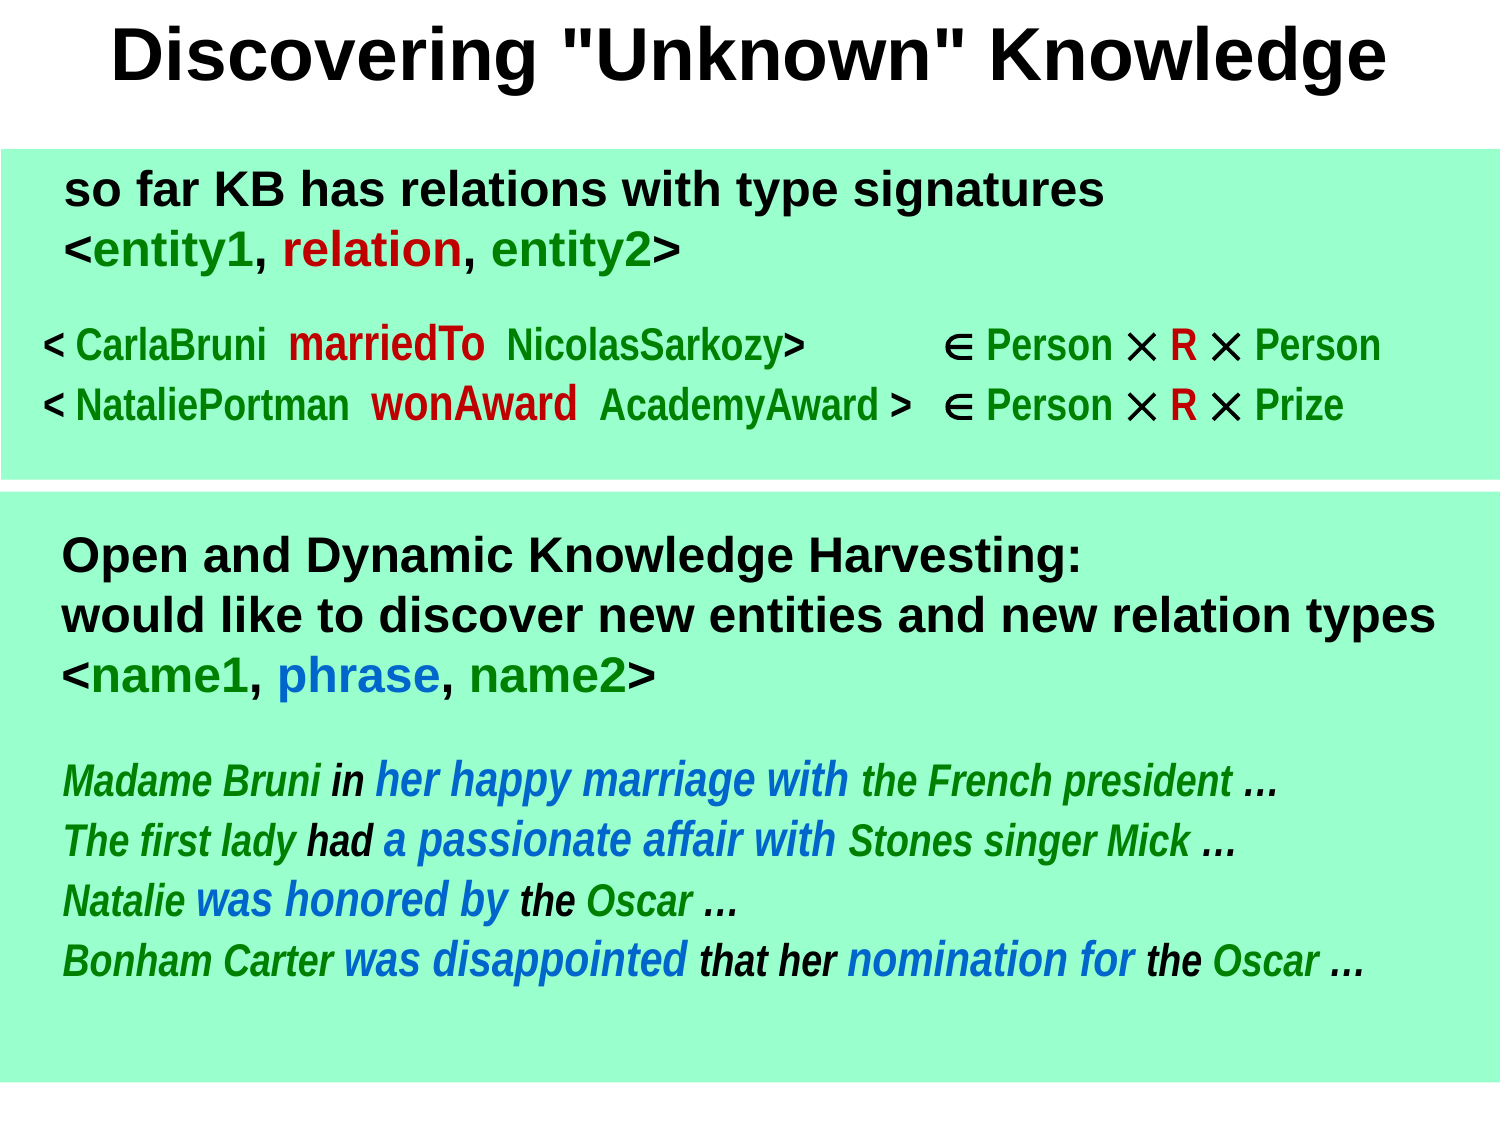

# Discovering "Unknown" Knowledge

so far KB has relations with type signatures
<entity1, relation, entity2>
< CarlaBruni  marriedTo  NicolasSarkozy>            	∈ Person × R × Person
< NataliePortman  wonAward  AcademyAward >  	∈ Person × R × Prize

Open and Dynamic Knowledge Harvesting:
would like to discover new entities and new relation types
<name1, phrase, name2>
Madame Bruni in her happy marriage with the French president …
The first lady had a passionate affair with Stones singer Mick …
Natalie was honored by the Oscar …
Bonham Carter was disappointed that her nomination for the Oscar …